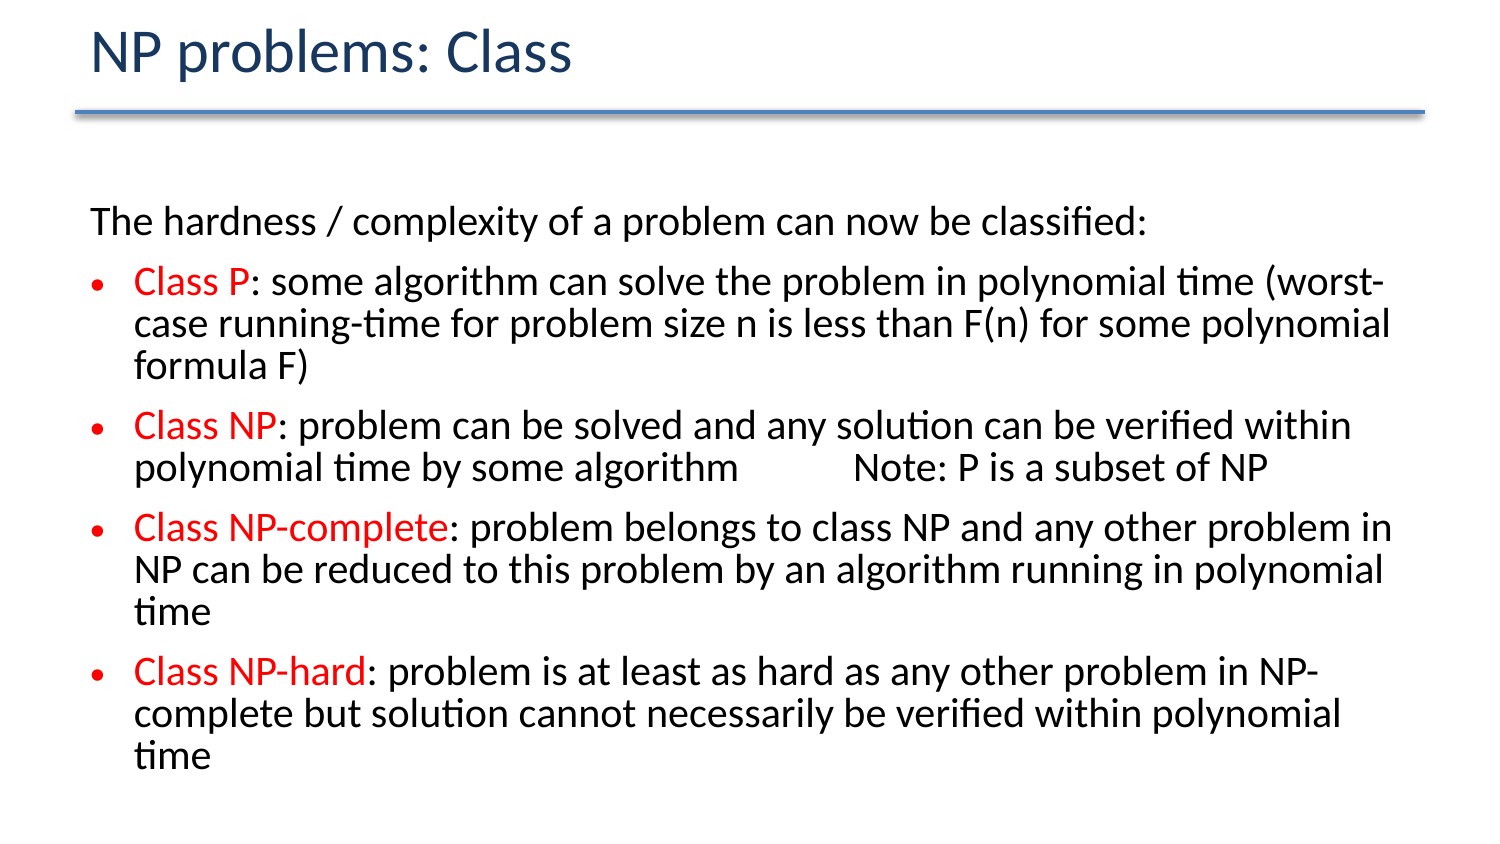

# NP problems: Class
The hardness / complexity of a problem can now be classified:
Class P: some algorithm can solve the problem in polynomial time (worst-case running-time for problem size n is less than F(n) for some polynomial formula F)
Class NP: problem can be solved and any solution can be verified within polynomial time by some algorithm            Note: P is a subset of NP
Class NP-complete: problem belongs to class NP and any other problem in NP can be reduced to this problem by an algorithm running in polynomial time
Class NP-hard: problem is at least as hard as any other problem in NP-complete but solution cannot necessarily be verified within polynomial time